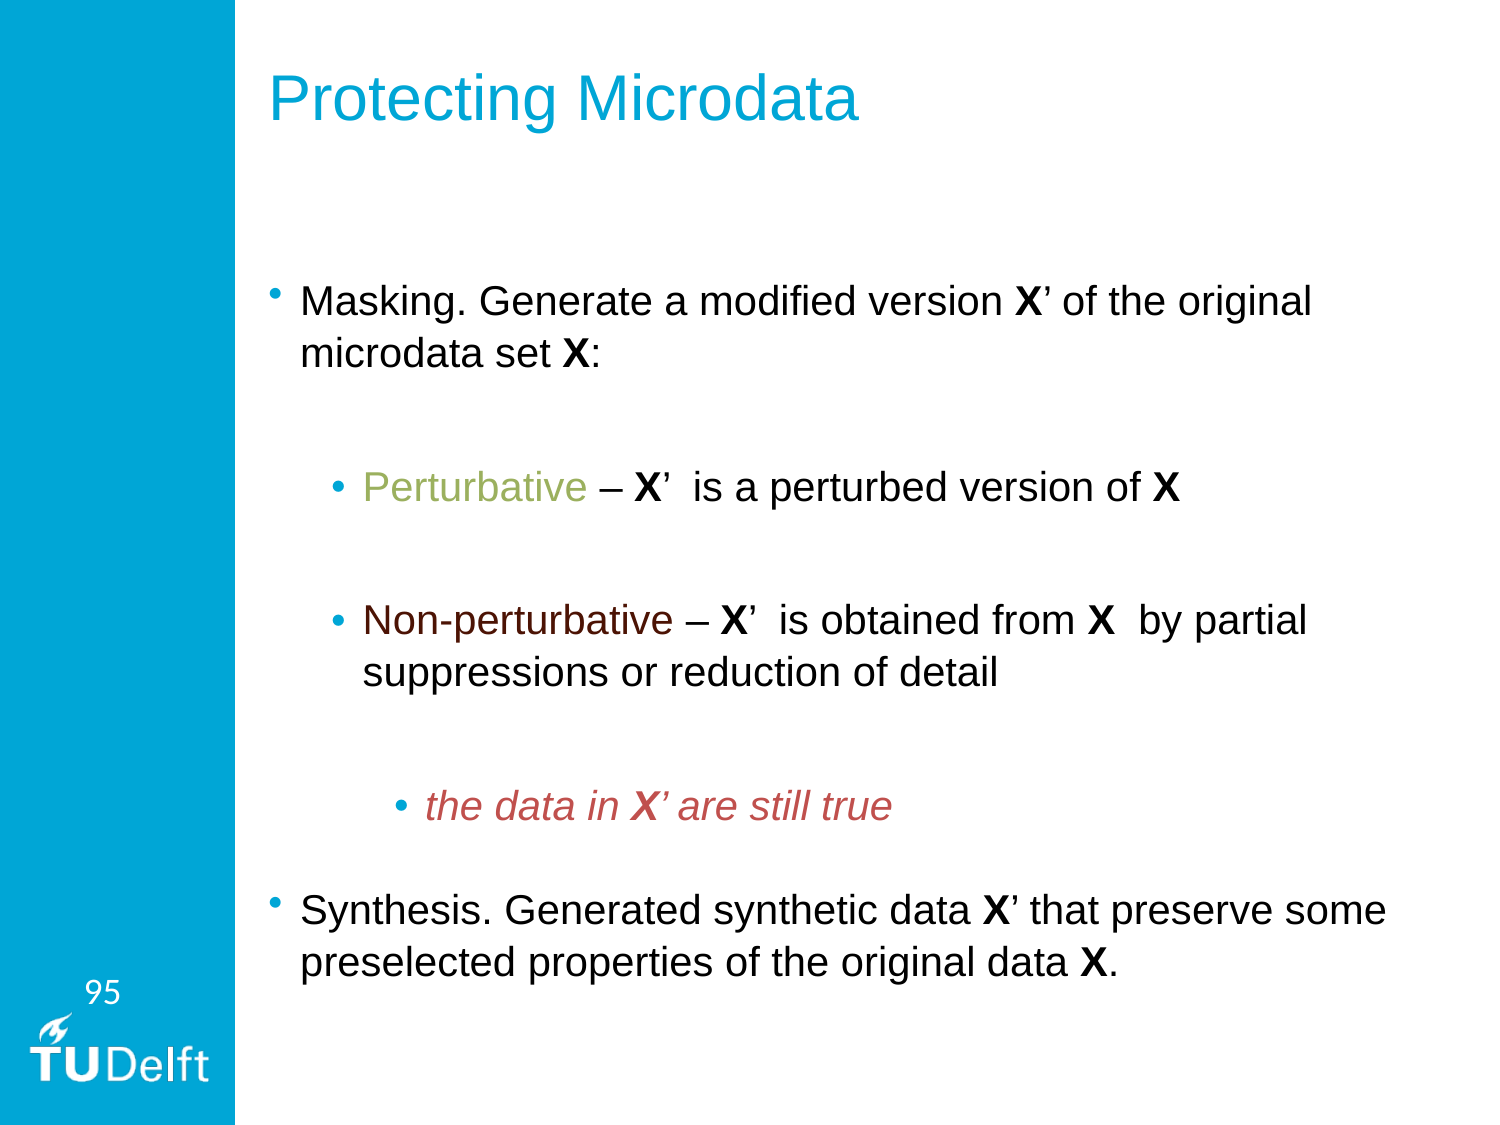

# Protecting Microdata
Masking. Generate a modified version X’ of the original microdata set X:

Perturbative – X’  is a perturbed version of X

Non-perturbative – X’  is obtained from X  by partial suppressions or reduction of detail

the data in X’ are still true

Synthesis. Generated synthetic data X’ that preserve some preselected properties of the original data X.